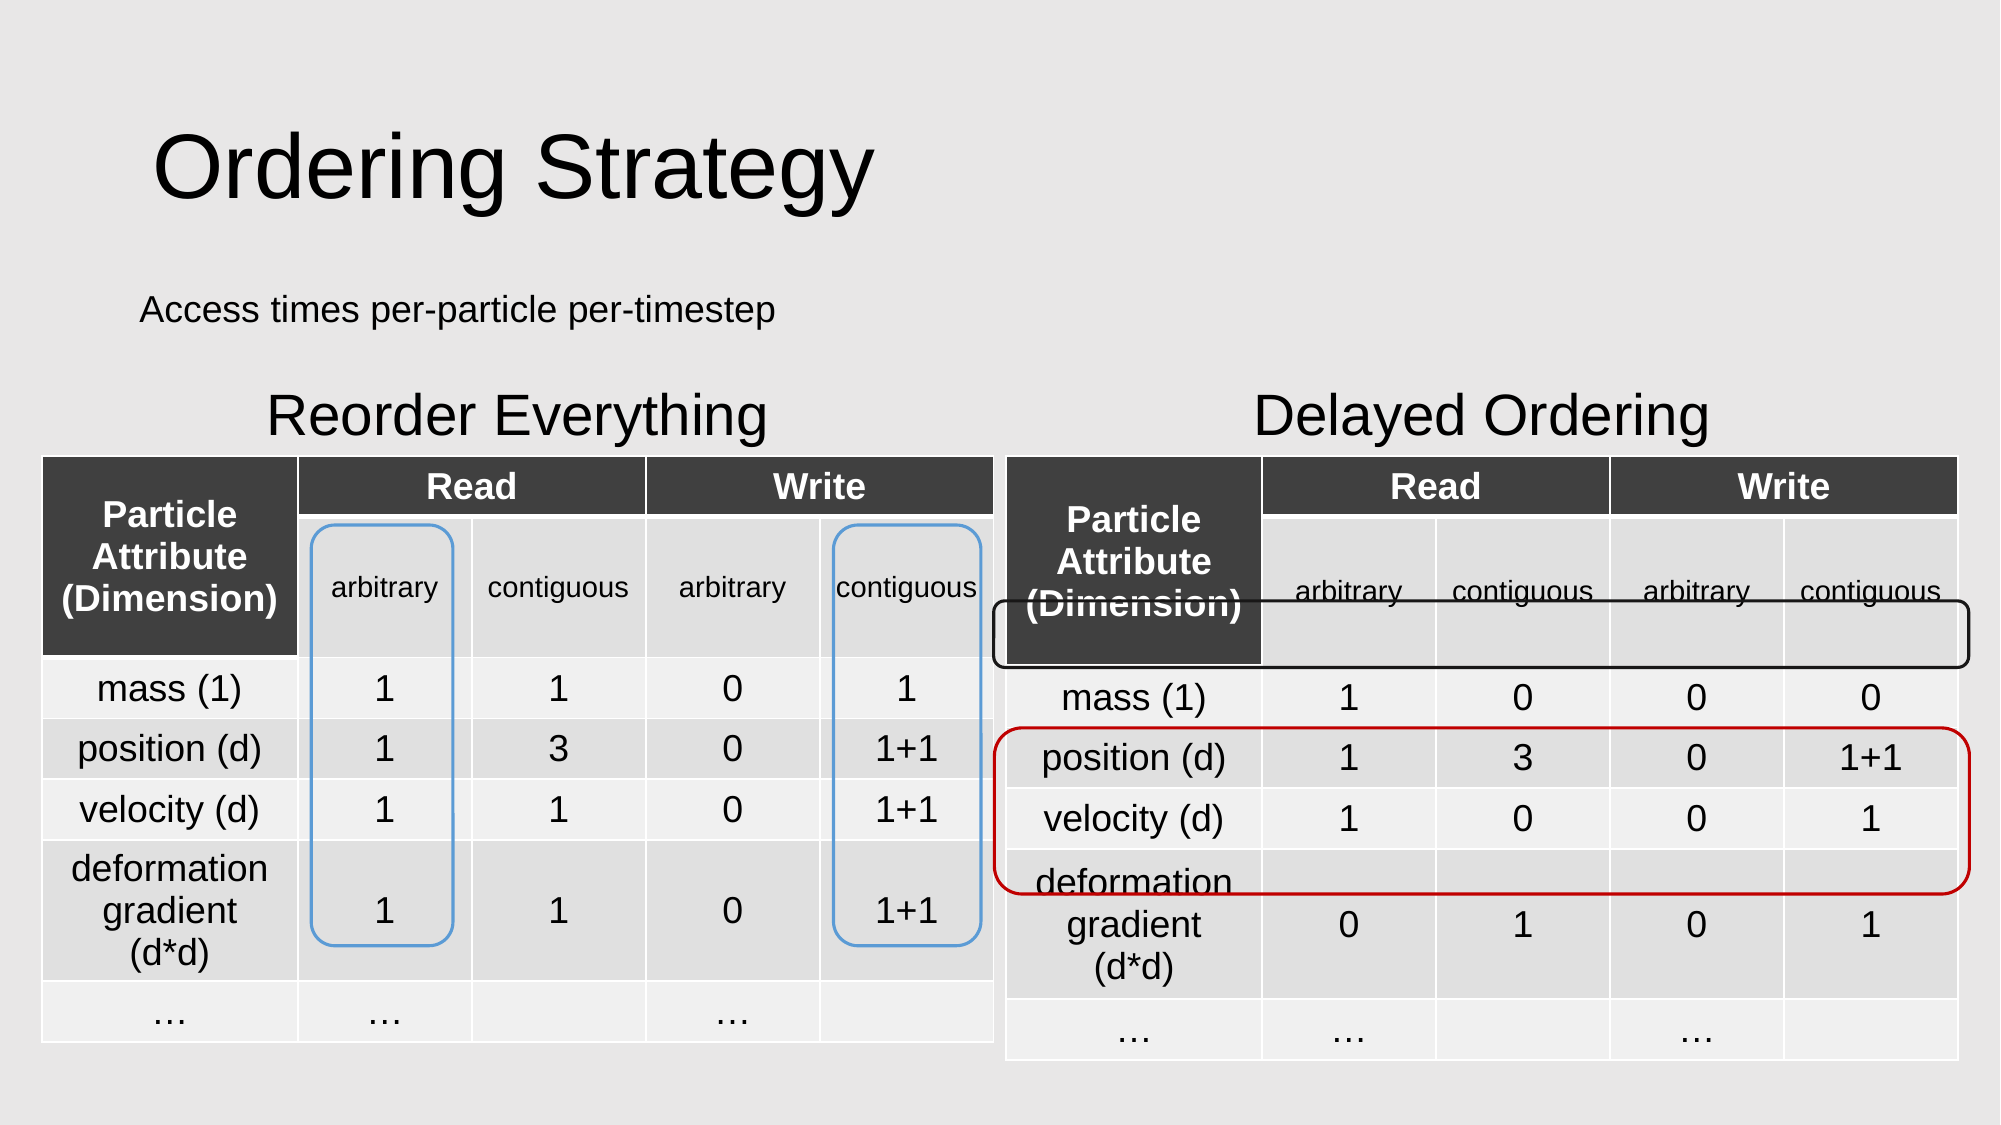

# Ordering Strategy
Access times per-particle per-timestep
Reorder Everything
Delayed Ordering
| Particle Attribute (Dimension) | Read |  | Write |  |
| --- | --- | --- | --- | --- |
|  | arbitrary | contiguous | arbitrary | contiguous |
| mass (1) | 1 | 1 | 0 | 1 |
| position (d) | 1 | 3 | 0 | 1+1 |
| velocity (d) | 1 | 1 | 0 | 1+1 |
| deformation gradient (d\*d) | 1 | 1 | 0 | 1+1 |
| … | … |  | … |  |
| Particle Attribute (Dimension) | Read |  | Write |  |
| --- | --- | --- | --- | --- |
|  | arbitrary | contiguous | arbitrary | contiguous |
| mass (1) | 1 | 0 | 0 | 0 |
| position (d) | 1 | 3 | 0 | 1+1 |
| velocity (d) | 1 | 0 | 0 | 1 |
| deformation gradient (d\*d) | 0 | 1 | 0 | 1 |
| … | … |  | … |  |